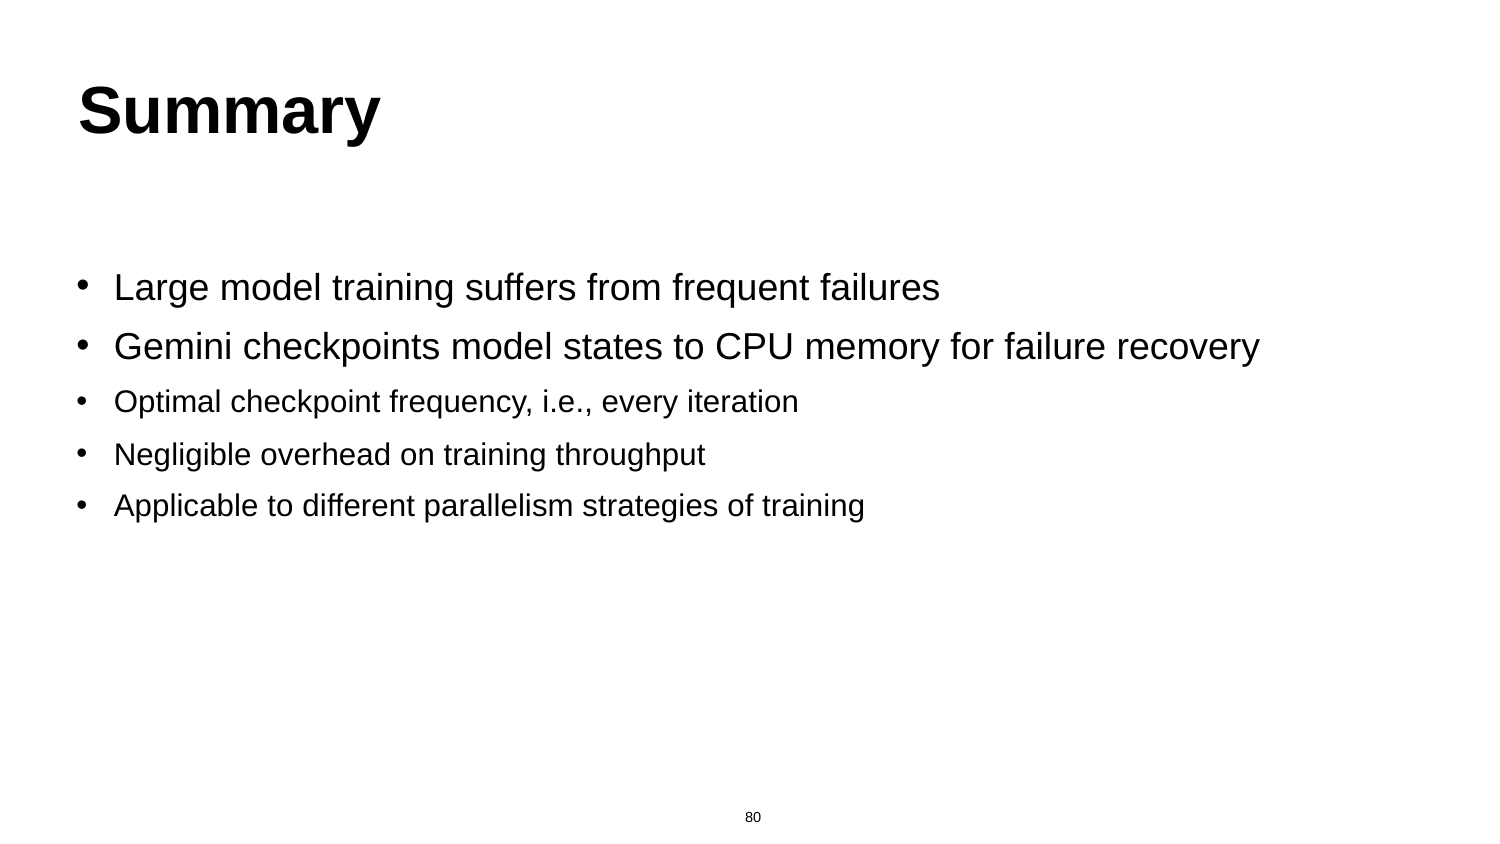

# Summary
Large model training suﬀers from frequent failures
Gemini checkpoints model states to CPU memory for failure recovery
Optimal checkpoint frequency, i.e., every iteration
Negligible overhead on training throughput
Applicable to diﬀerent parallelism strategies of training

80